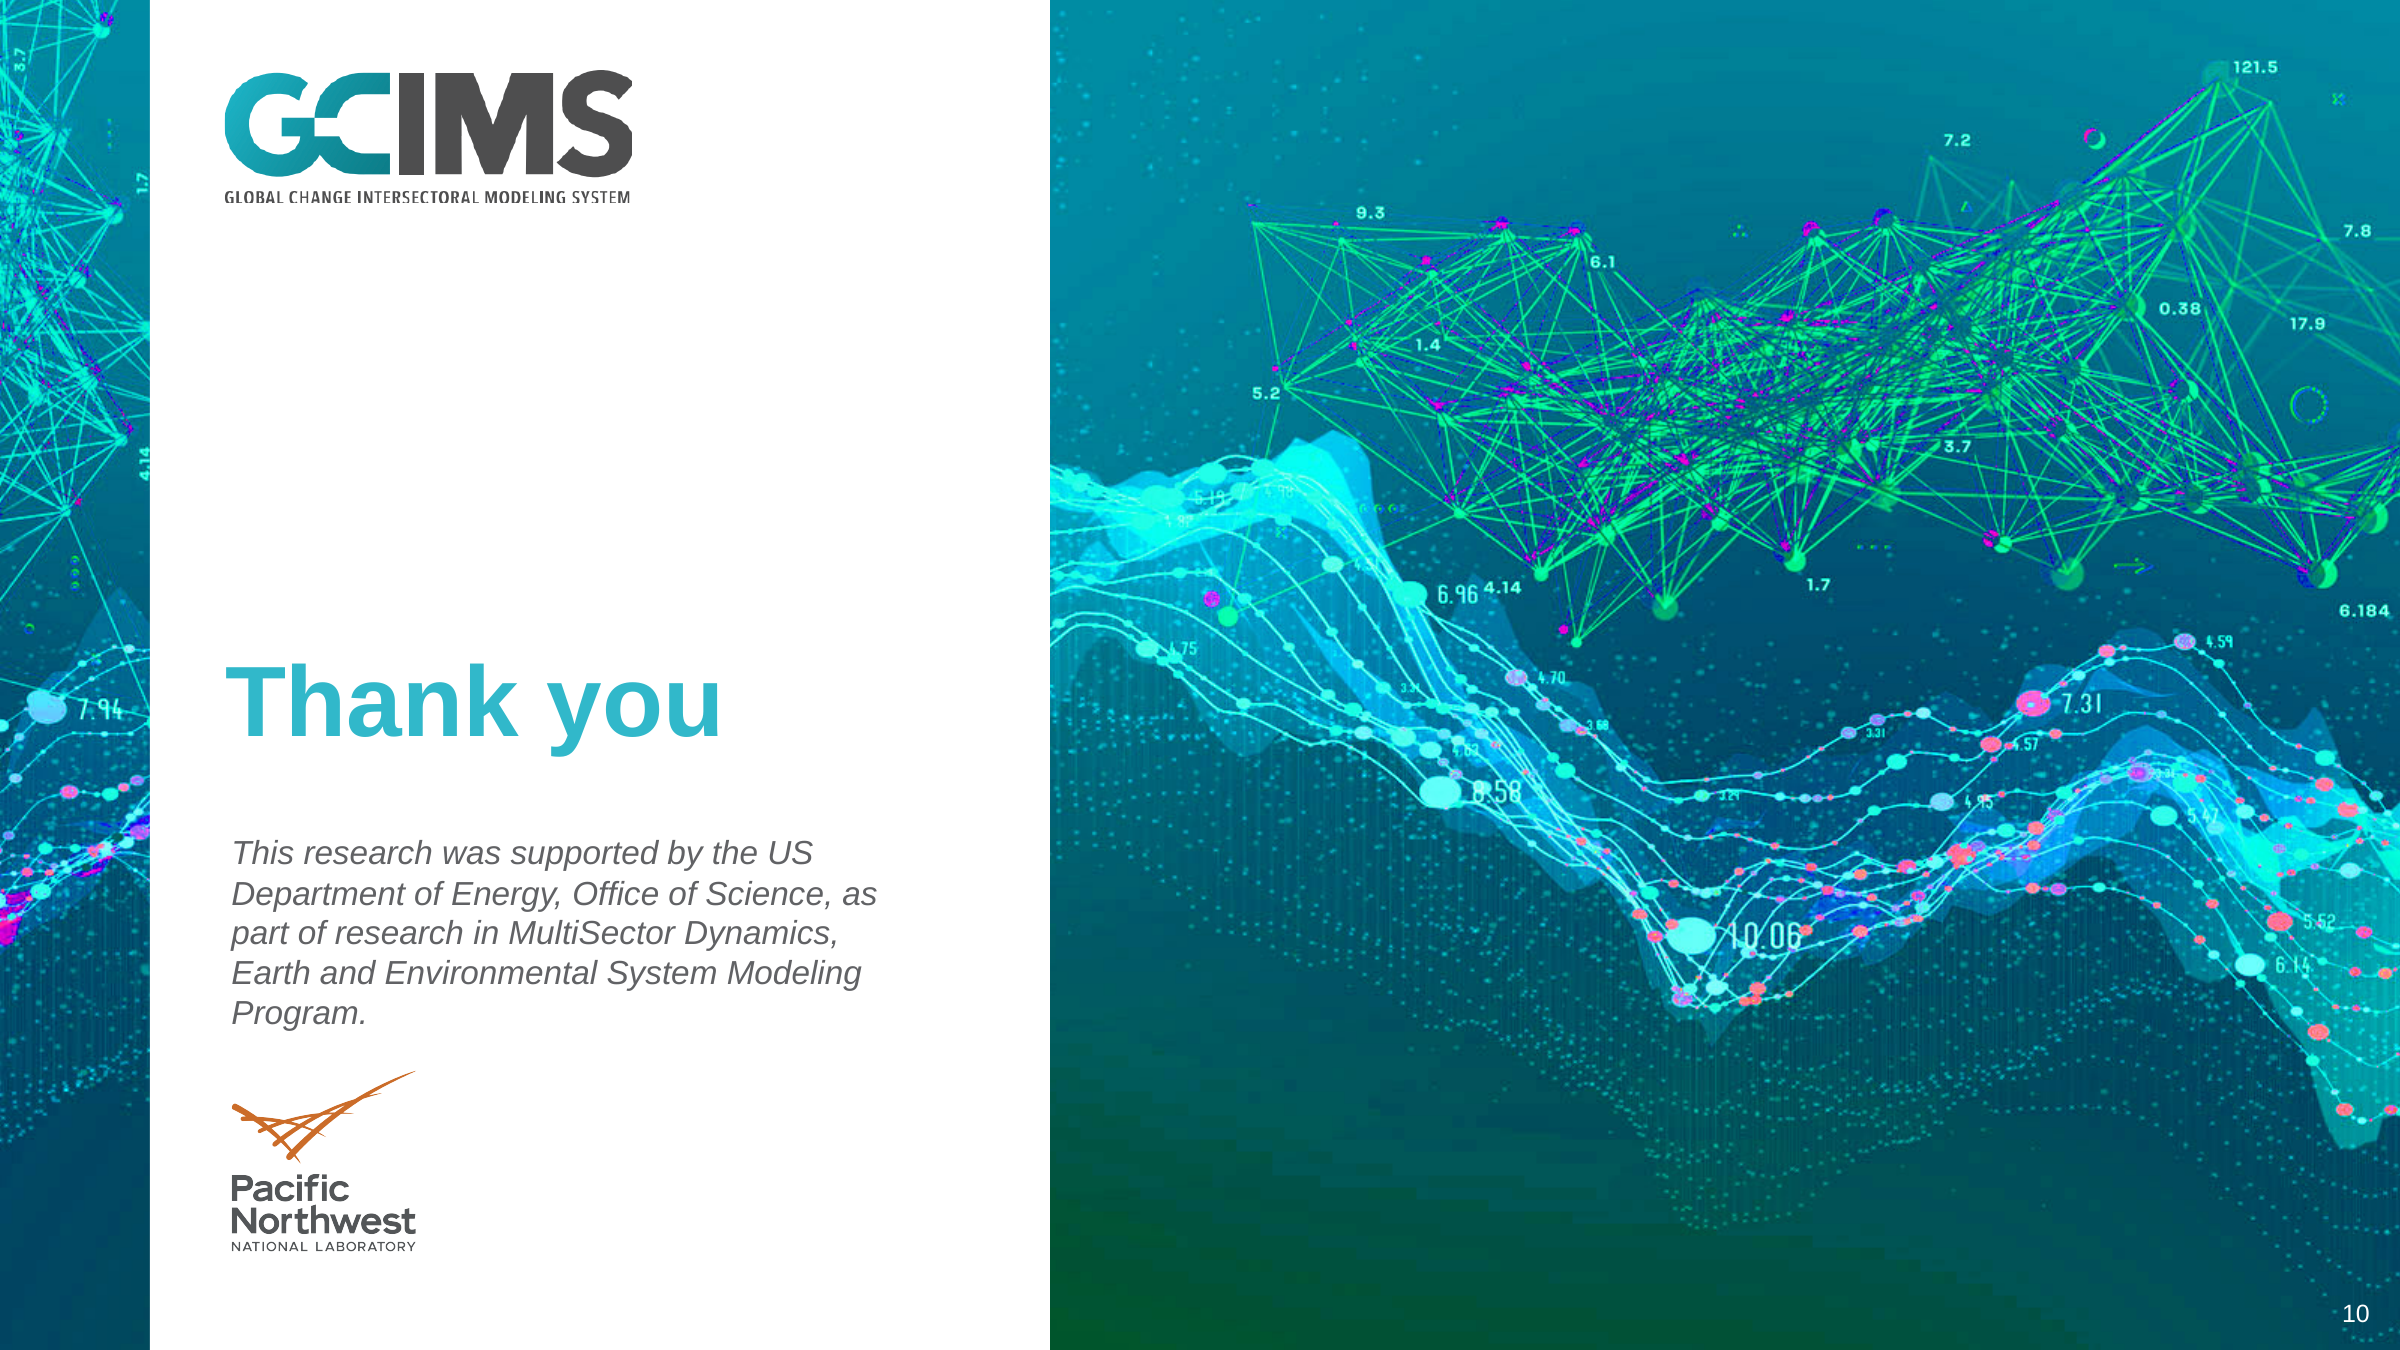

This research was supported by the US Department of Energy, Office of Science, as part of research in MultiSector Dynamics, Earth and Environmental System Modeling Program.
10